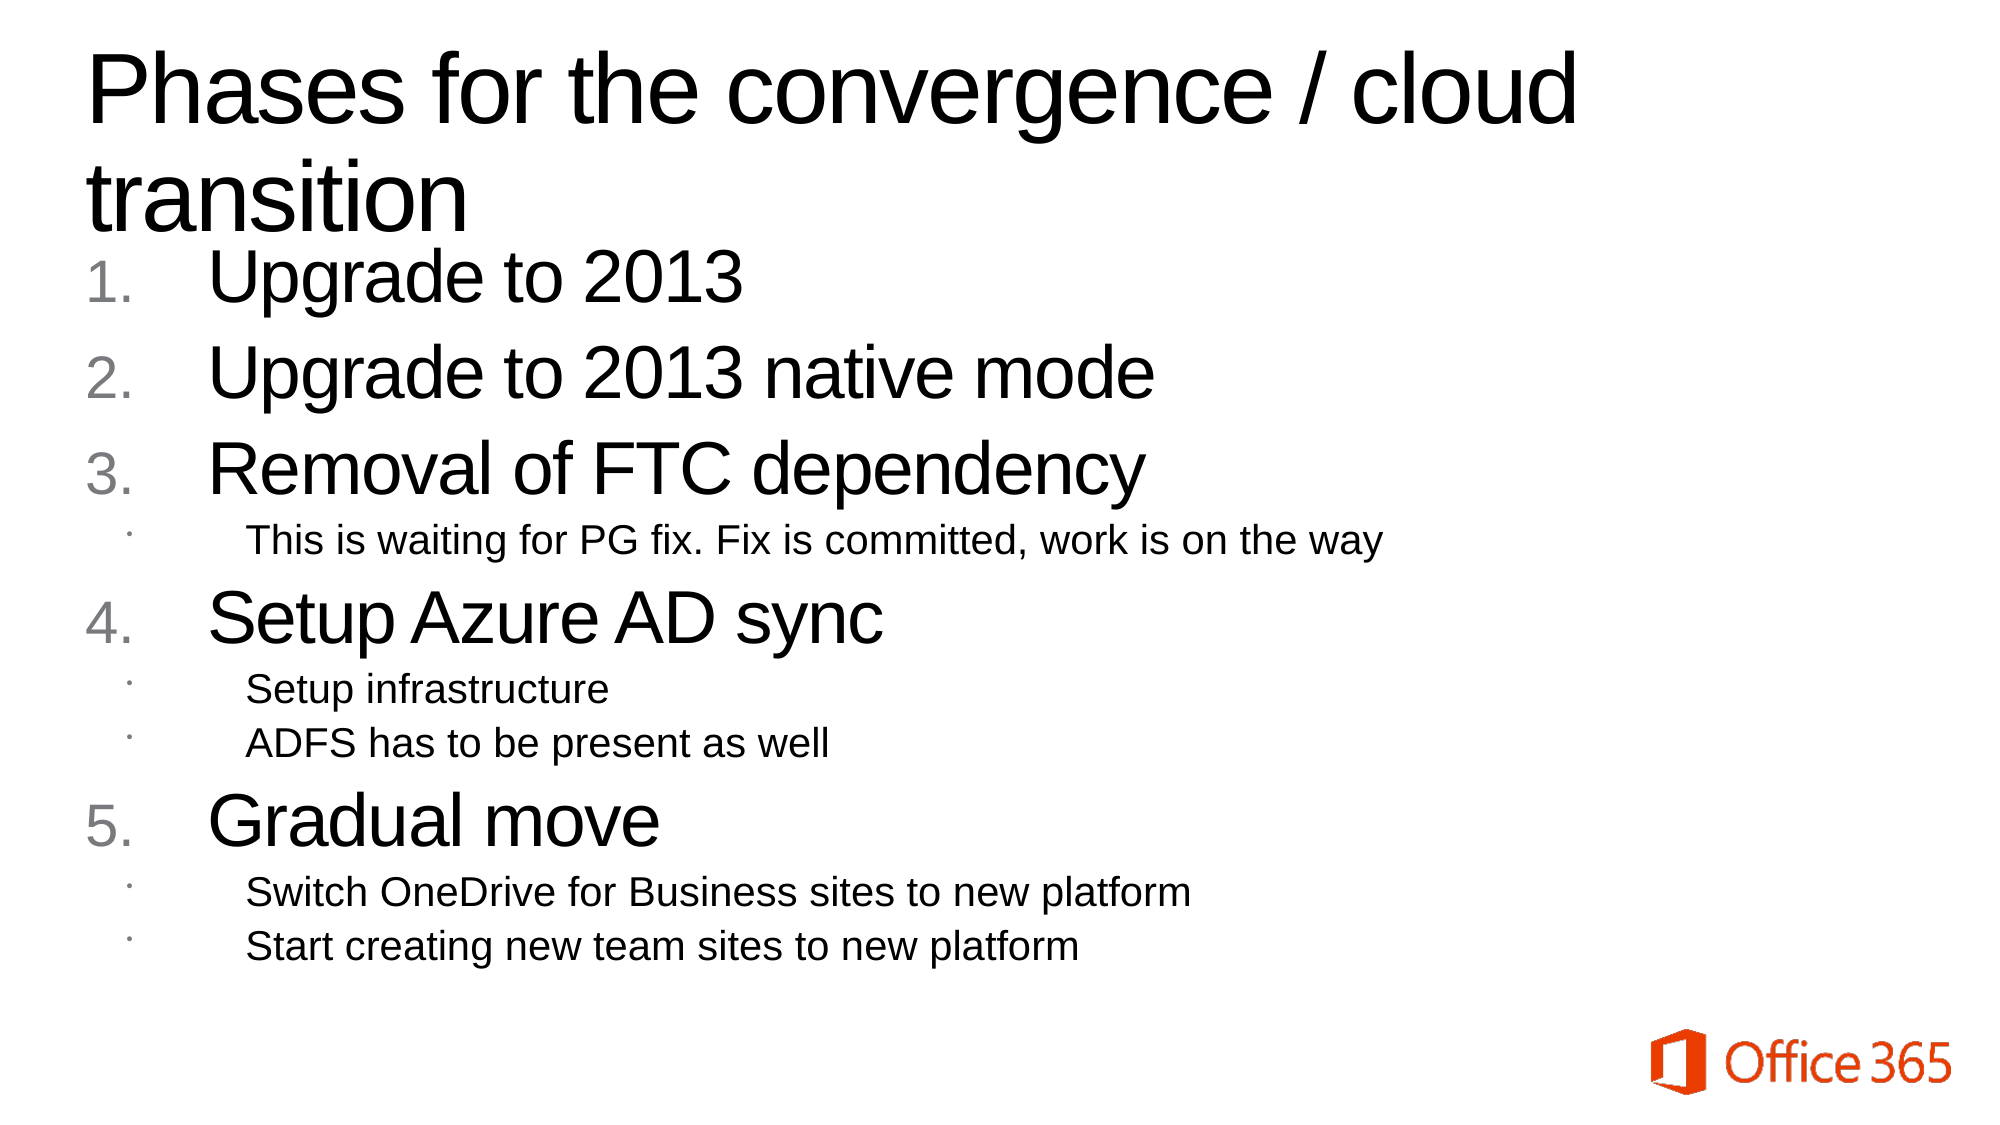

# Phases for the convergence / cloud transition
Upgrade to 2013
Upgrade to 2013 native mode
Removal of FTC dependency
This is waiting for PG fix. Fix is committed, work is on the way
Setup Azure AD sync
Setup infrastructure
ADFS has to be present as well
Gradual move
Switch OneDrive for Business sites to new platform
Start creating new team sites to new platform